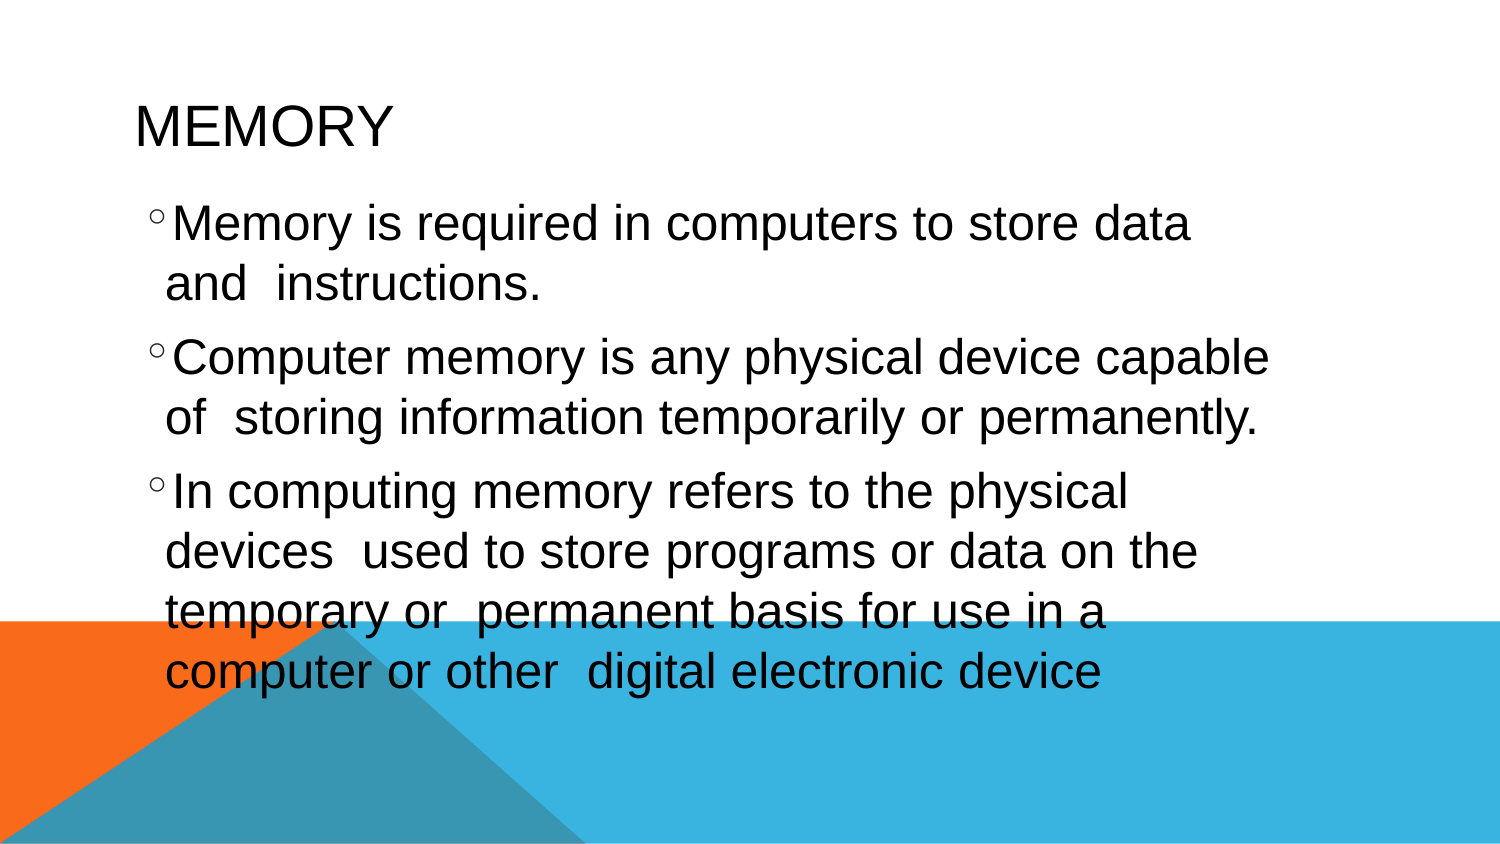

# Memory
Memory is required in computers to store data and  instructions.
Computer memory is any physical device capable of  storing information temporarily or permanently.
In computing memory refers to the physical	devices  used to store programs or data on the	temporary or  permanent basis for use in a	computer or other  digital electronic device